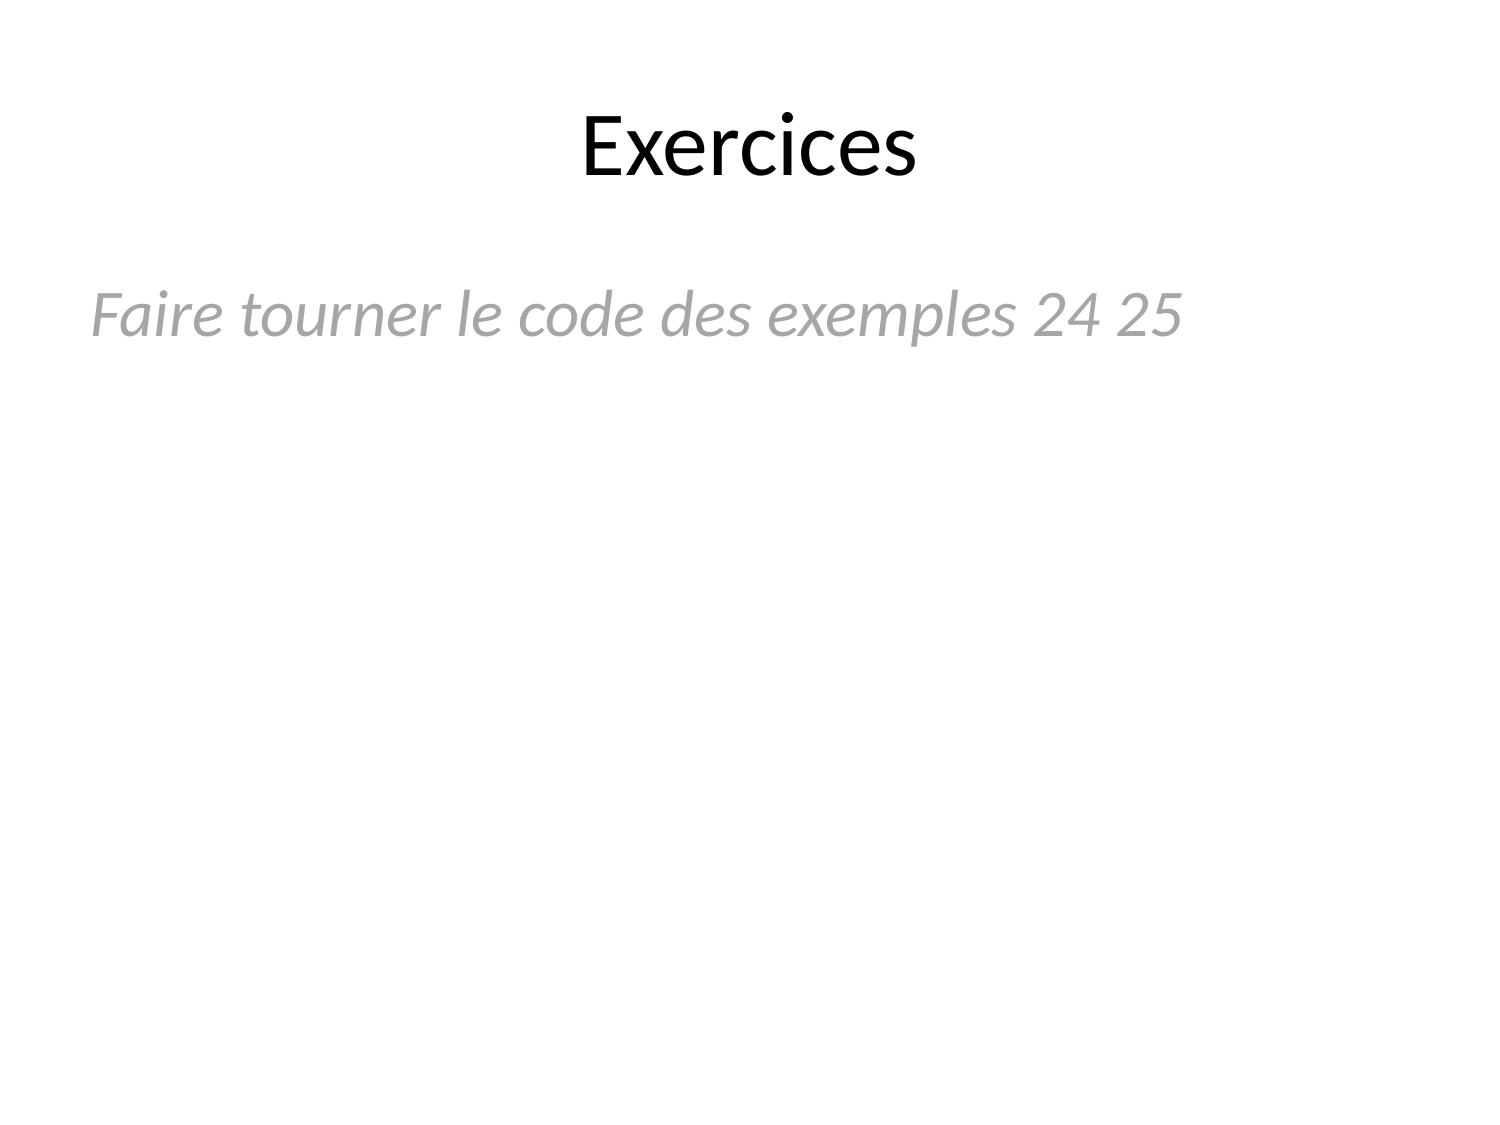

# Exercices
Faire tourner le code des exemples 24 25